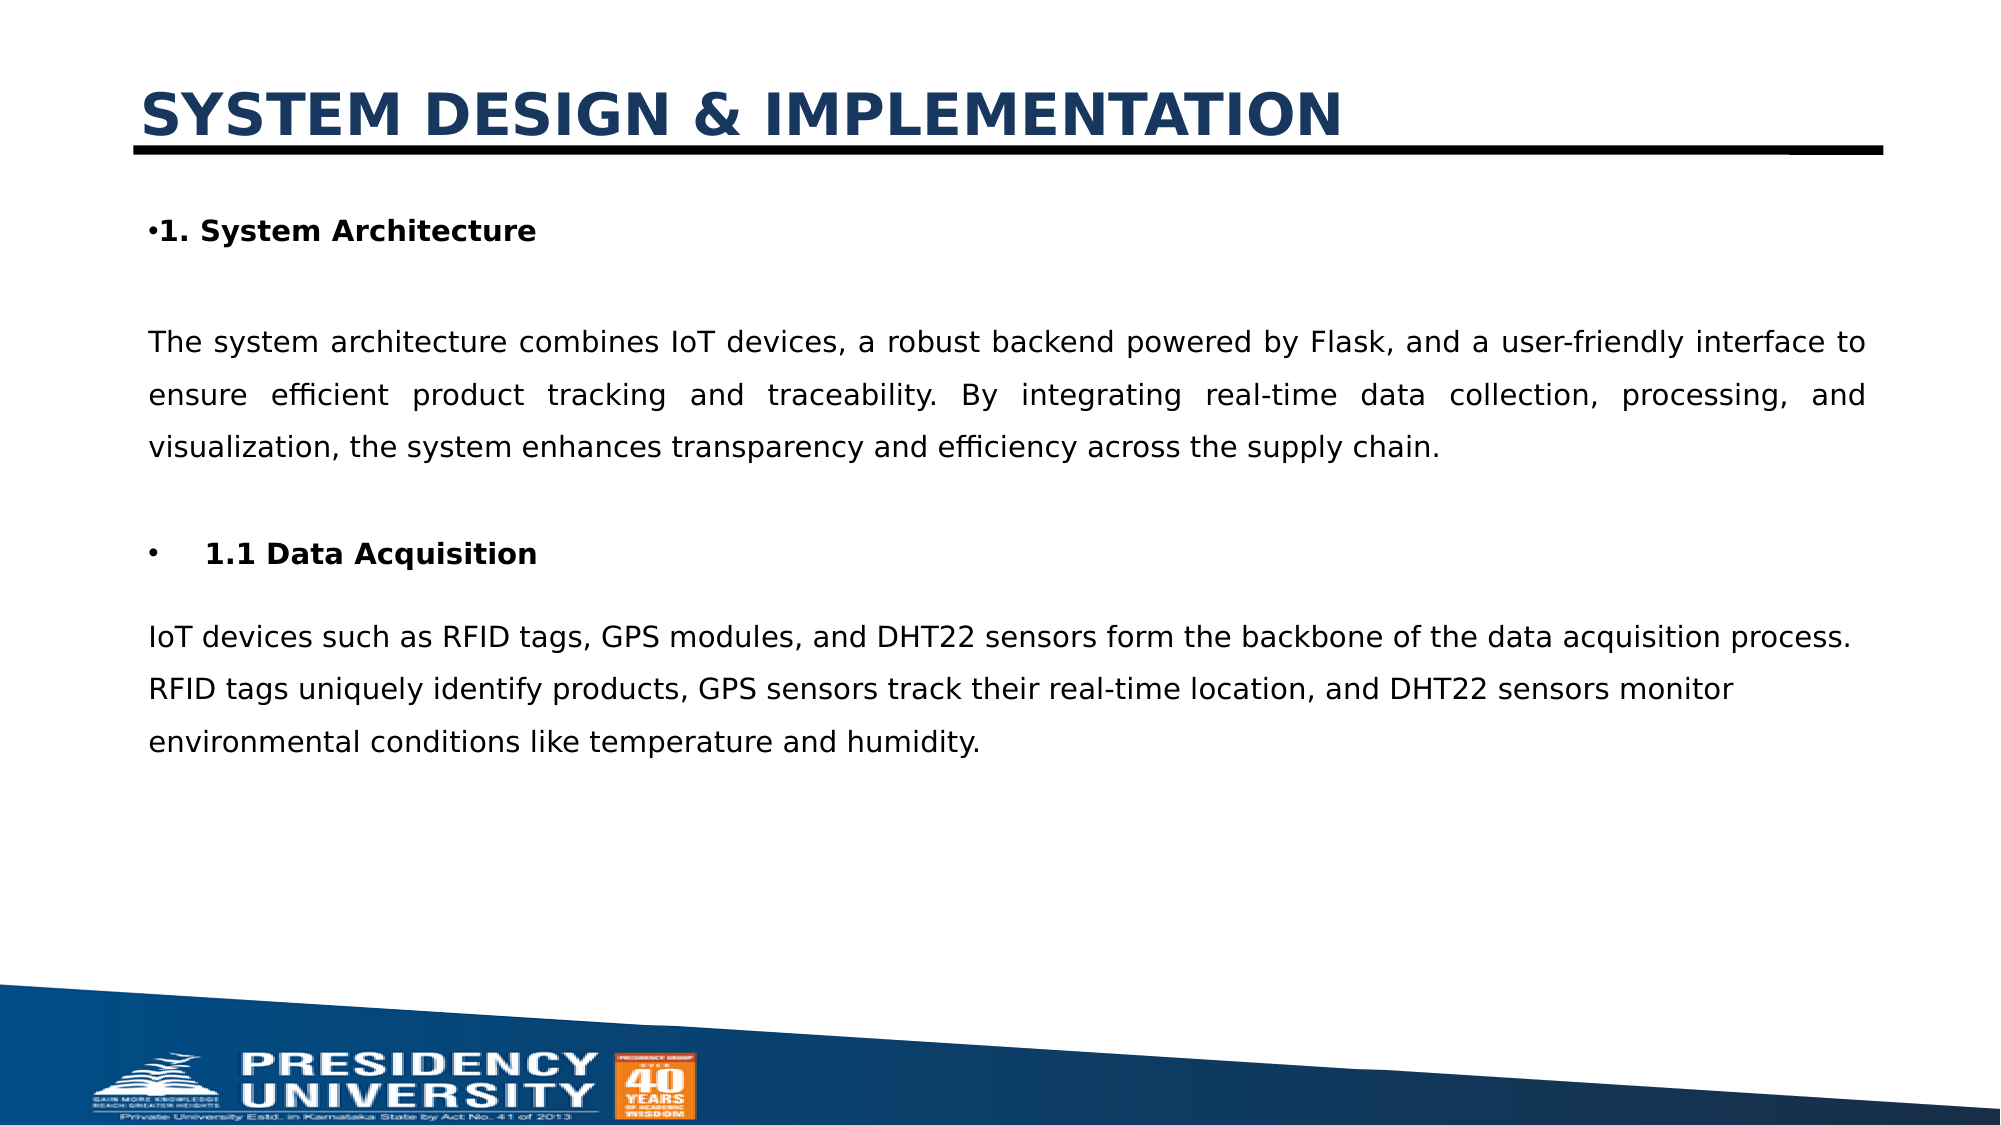

# SYSTEM DESIGN & IMPLEMENTATION
1. System Architecture
The system architecture combines IoT devices, a robust backend powered by Flask, and a user-friendly interface to ensure efficient product tracking and traceability. By integrating real-time data collection, processing, and visualization, the system enhances transparency and efficiency across the supply chain.
1.1 Data Acquisition
IoT devices such as RFID tags, GPS modules, and DHT22 sensors form the backbone of the data acquisition process. RFID tags uniquely identify products, GPS sensors track their real-time location, and DHT22 sensors monitor environmental conditions like temperature and humidity.